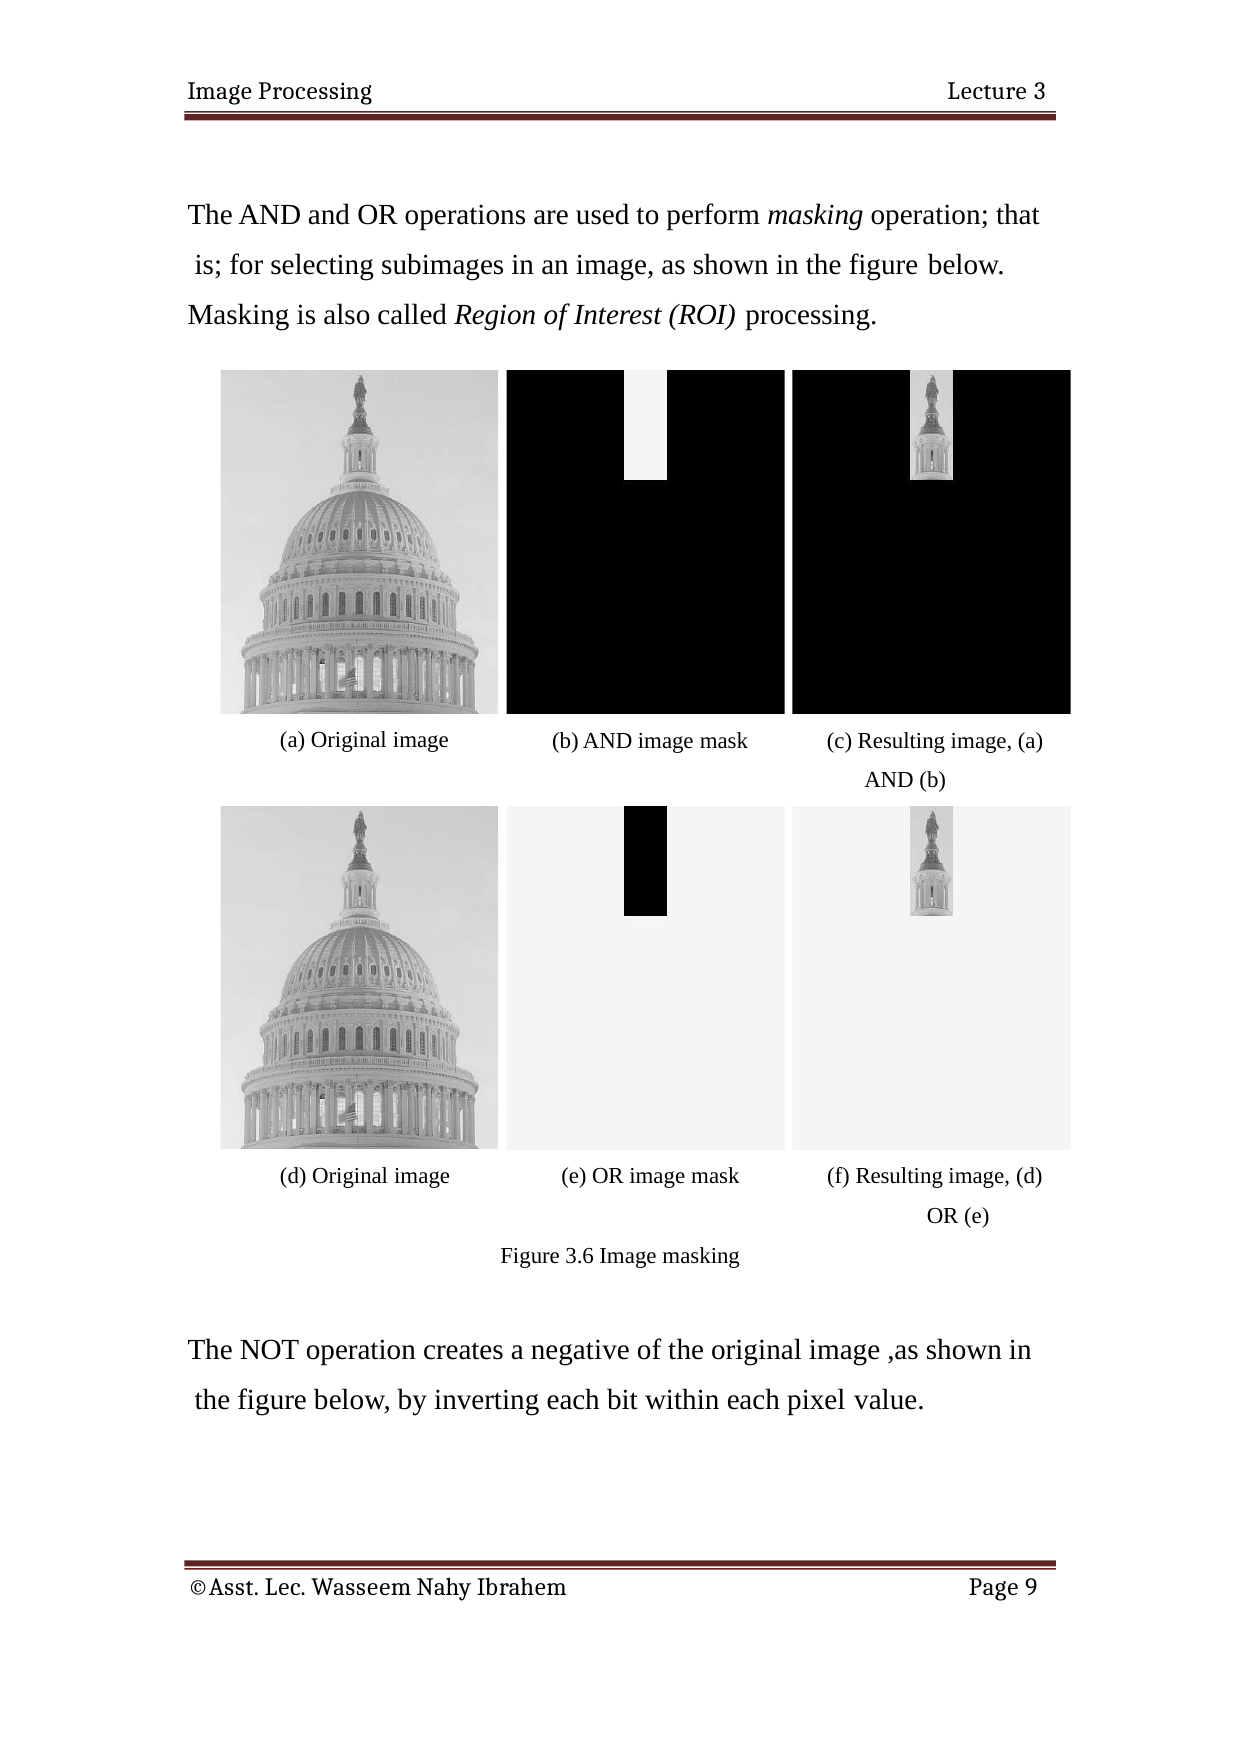

Image Processing
Lecture 3

The AND and OR operations are used to perform masking operation; that  is; for selecting subimages in an image, as shown in the figure below.
Masking is also called Region of Interest (ROI) processing.

(c) Resulting image, (a)  AND (b)
(a) Original image
(b) AND image mask

(f) Resulting image, (d)
OR (e)
(d) Original image
(e) OR image mask
Figure 3.6 Image masking

The NOT operation creates a negative of the original image ,as shown in  the figure below, by inverting each bit within each pixel value.

©Asst. Lec. Wasseem Nahy Ibrahem
Page 9